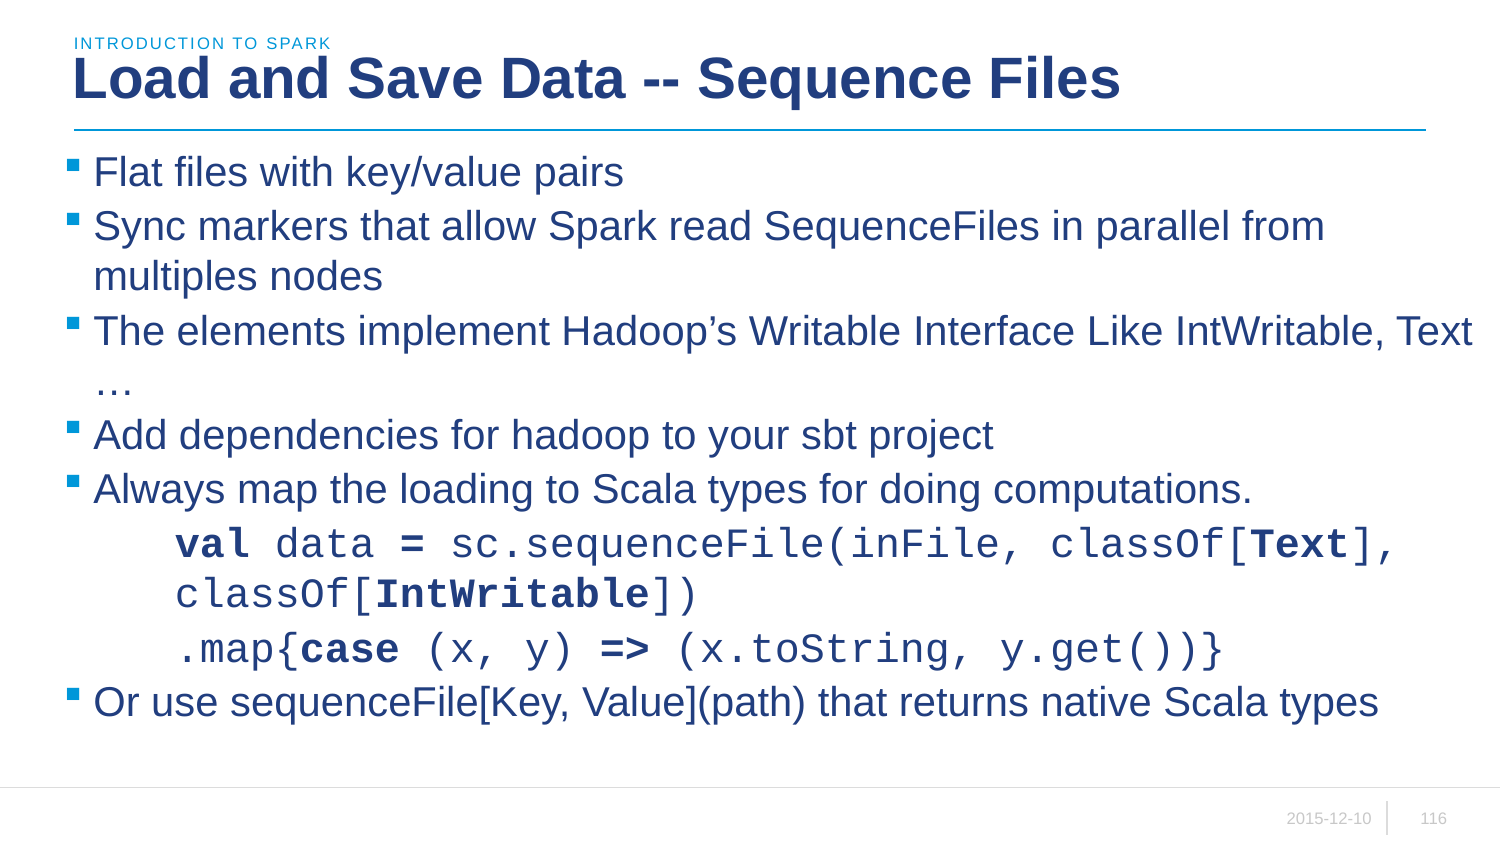

introduction to sparK
# Load and Save Data -- Sequence Files
Flat files with key/value pairs
Sync markers that allow Spark read SequenceFiles in parallel from multiples nodes
The elements implement Hadoop’s Writable Interface Like IntWritable, Text …
Add dependencies for hadoop to your sbt project
Always map the loading to Scala types for doing computations.
val data = sc.sequenceFile(inFile, classOf[Text], classOf[IntWritable])
.map{case (x, y) => (x.toString, y.get())}
Or use sequenceFile[Key, Value](path) that returns native Scala types